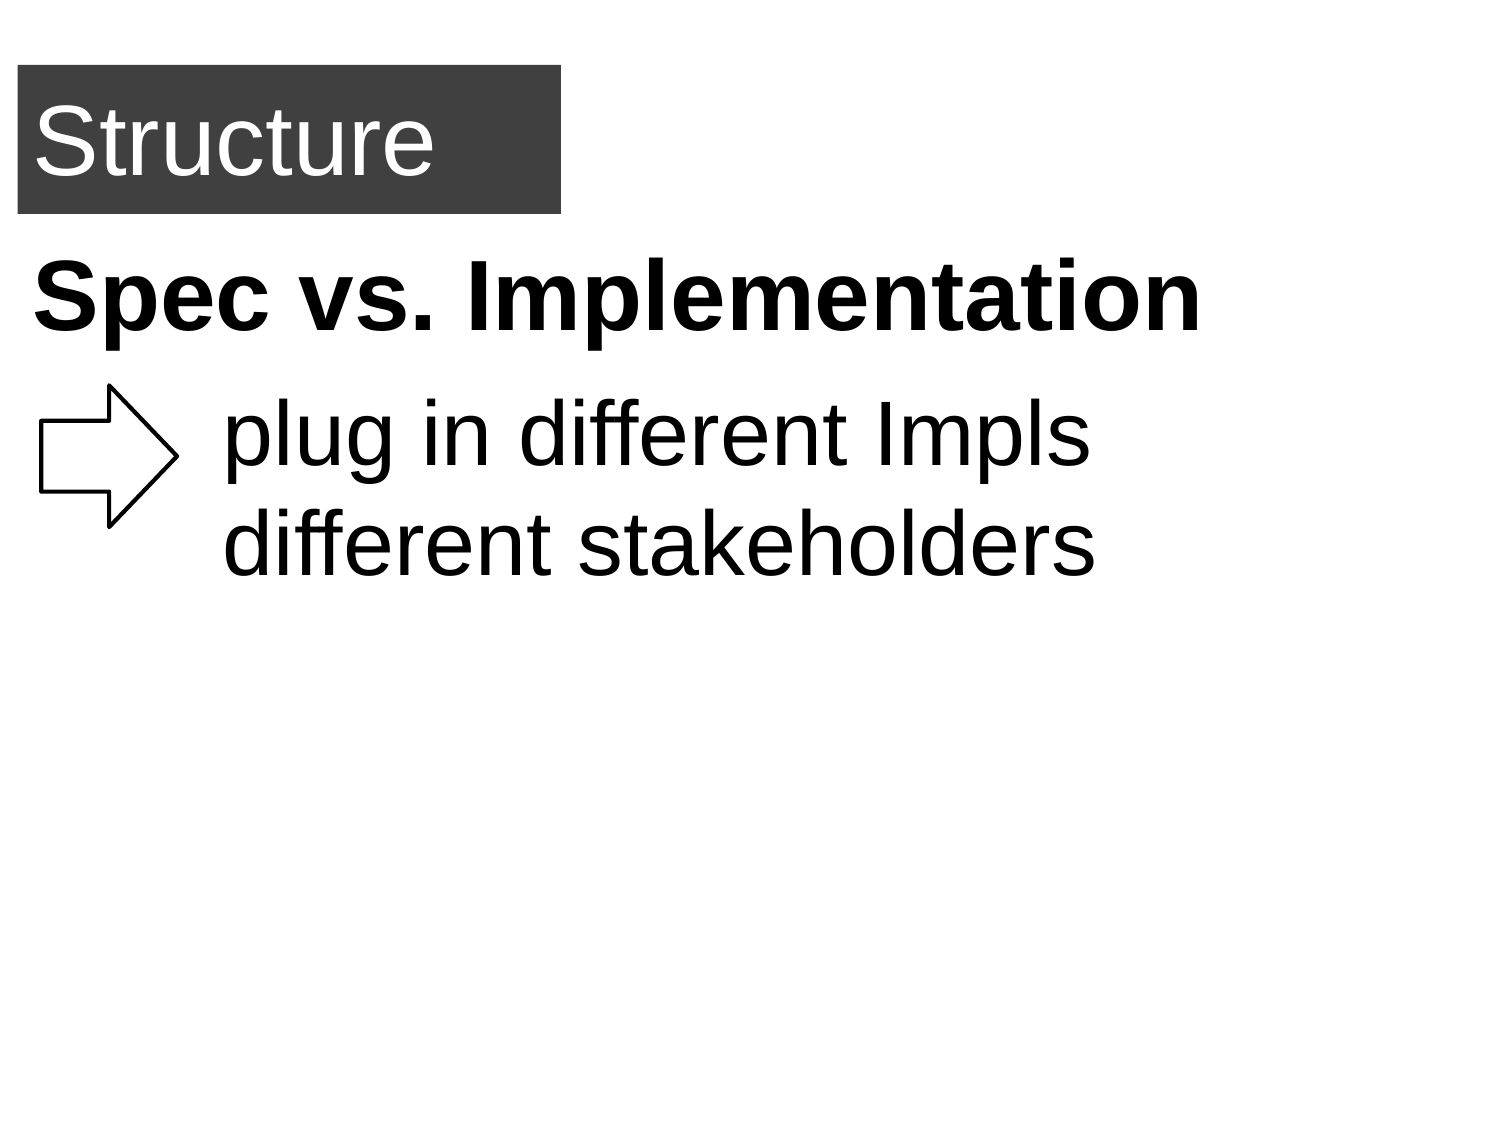

Structure
Spec vs. Implementation

plug in different Impls
different stakeholders